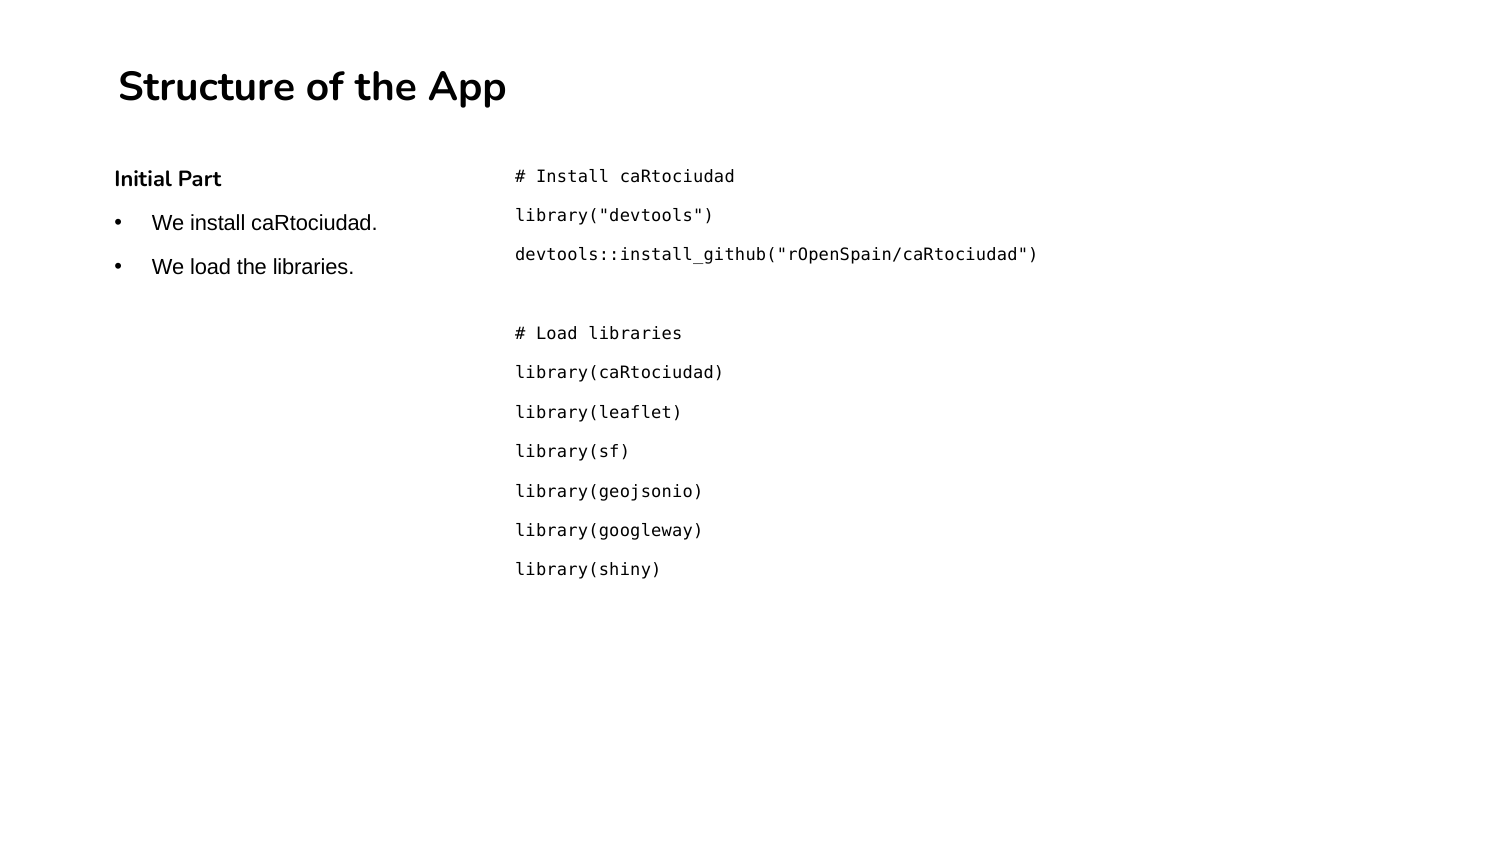

# Structure of the App
Initial Part
We install caRtociudad.
We load the libraries.
# Install caRtociudad
library("devtools")
devtools::install_github("rOpenSpain/caRtociudad")

# Load libraries
library(caRtociudad)
library(leaflet)
library(sf)
library(geojsonio)
library(googleway)
library(shiny)